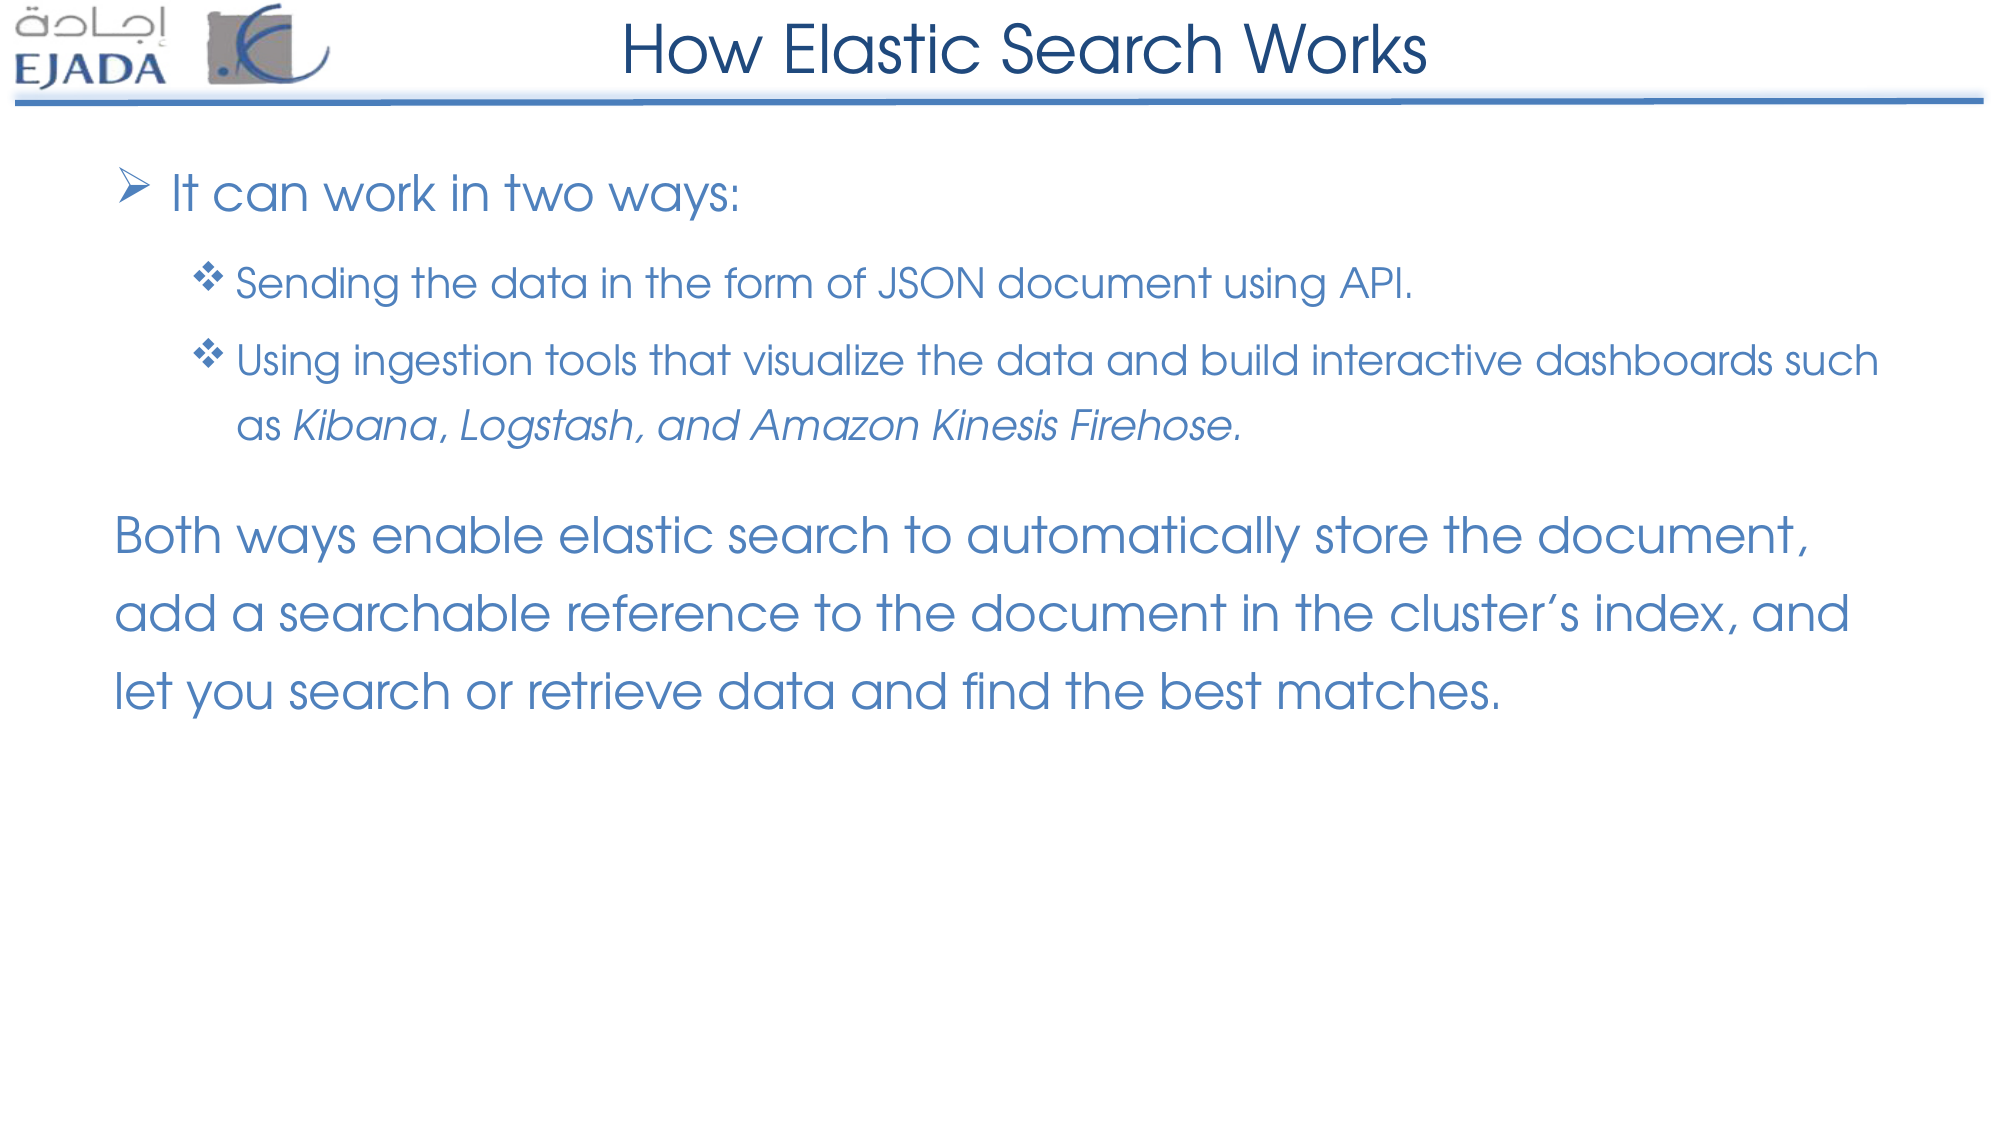

# How Elastic Search Works
It can work in two ways:
Sending the data in the form of JSON document using API.
Using ingestion tools that visualize the data and build interactive dashboards such as Kibana, Logstash, and Amazon Kinesis Firehose.
Both ways enable elastic search to automatically store the document, add a searchable reference to the document in the cluster’s index, and let you search or retrieve data and find the best matches.